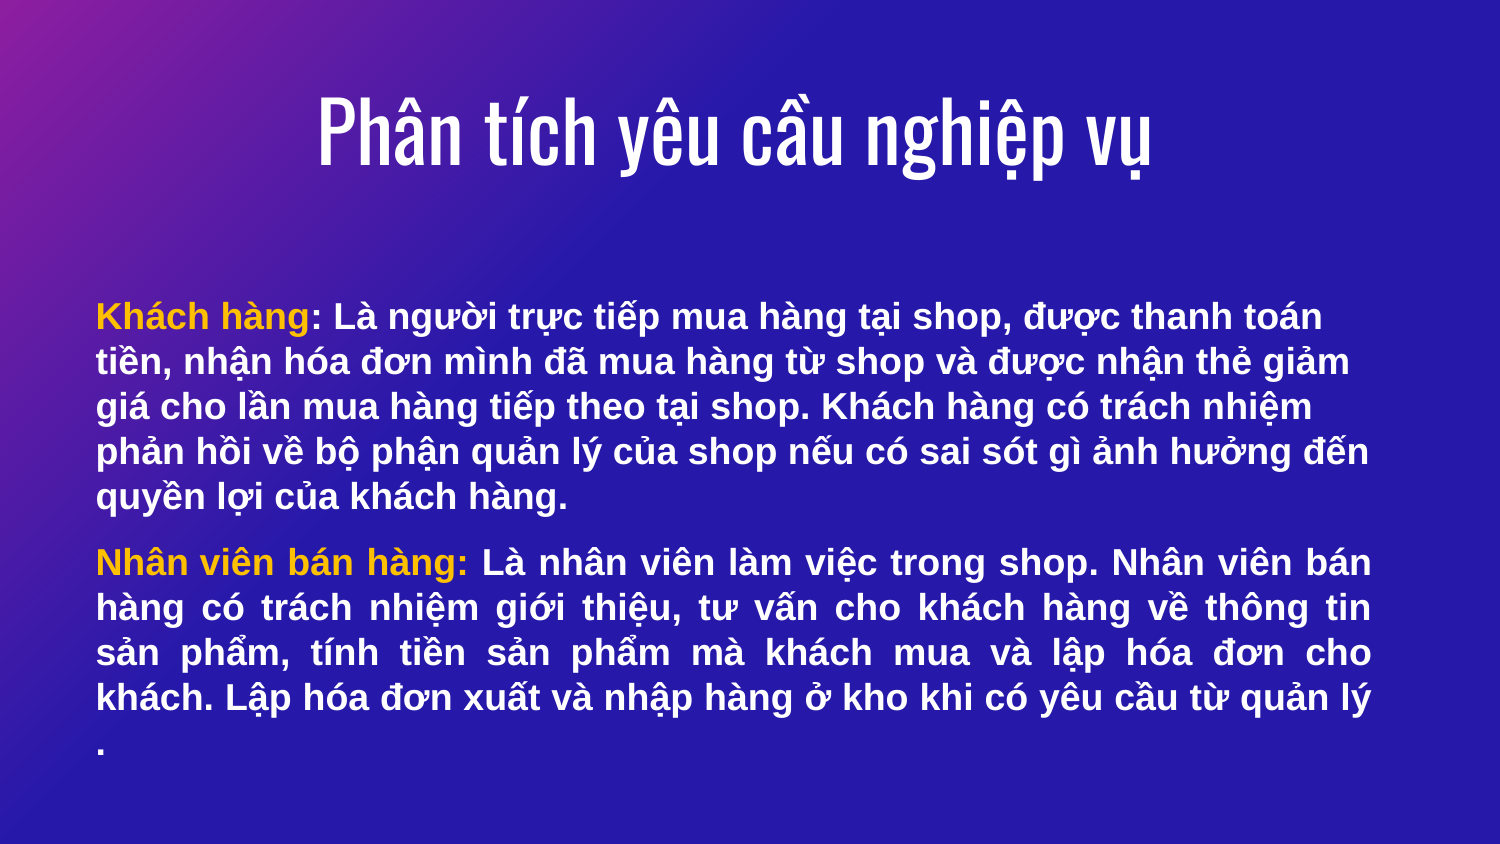

Phân tích yêu cầu nghiệp vụ
Khách hàng: Là người trực tiếp mua hàng tại shop, được thanh toán tiền, nhận hóa đơn mình đã mua hàng từ shop và được nhận thẻ giảm giá cho lần mua hàng tiếp theo tại shop. Khách hàng có trách nhiệm phản hồi về bộ phận quản lý của shop nếu có sai sót gì ảnh hưởng đến quyền lợi của khách hàng.
Nhân viên bán hàng: Là nhân viên làm việc trong shop. Nhân viên bán hàng có trách nhiệm giới thiệu, tư vấn cho khách hàng về thông tin sản phẩm, tính tiền sản phẩm mà khách mua và lập hóa đơn cho khách. Lập hóa đơn xuất và nhập hàng ở kho khi có yêu cầu từ quản lý .